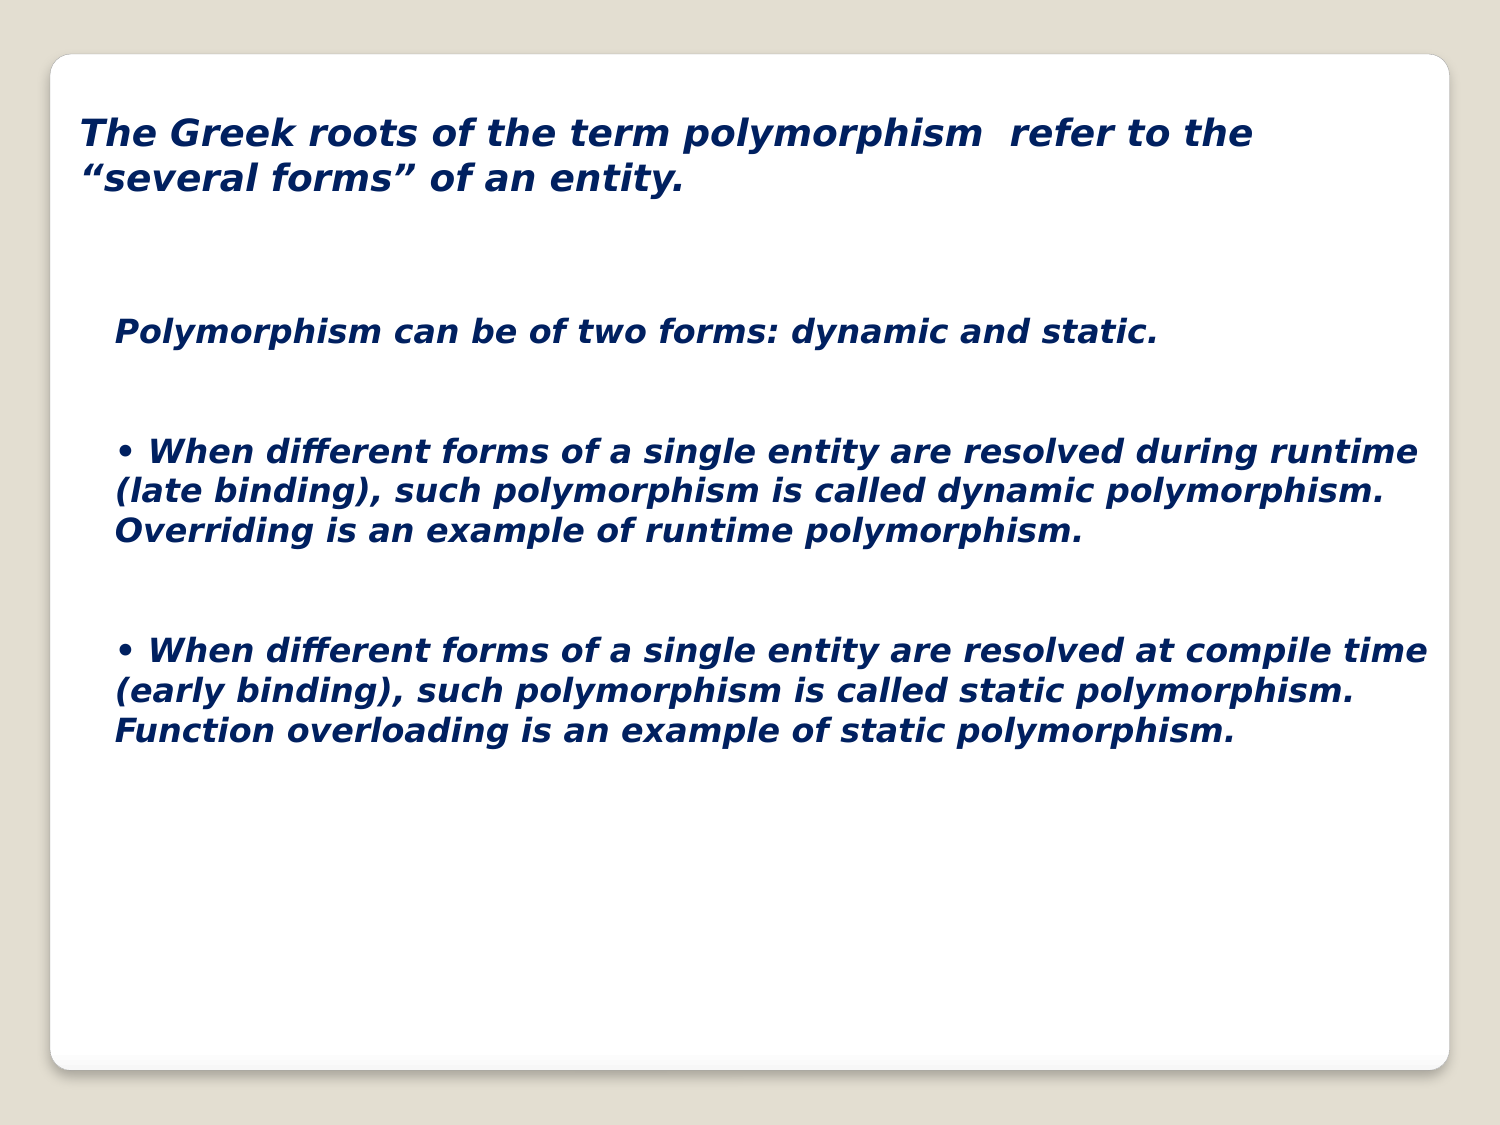

The Greek roots of the term polymorphism  refer to the “several forms” of an entity.
Polymorphism can be of two forms: dynamic and static.

• When different forms of a single entity are resolved during runtime (late binding), such polymorphism is called dynamic polymorphism. Overriding is an example of runtime polymorphism.

• When different forms of a single entity are resolved at compile time (early binding), such polymorphism is called static polymorphism. Function overloading is an example of static polymorphism.